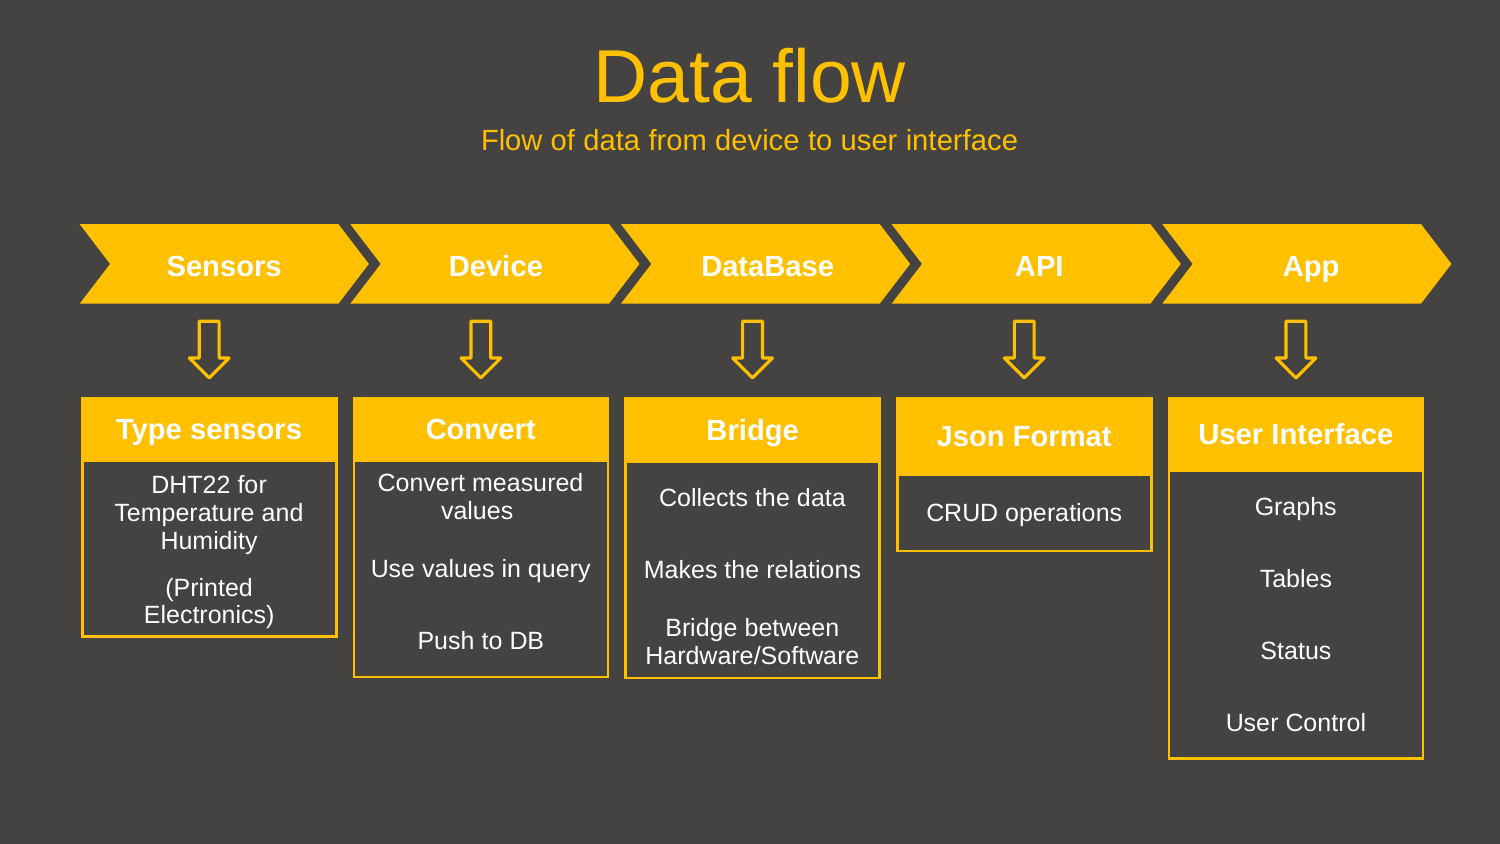

Data flow
Flow of data from device to user interface

Sensors
Device
DataBase
API
App

| Type sensors |
| --- |
| DHT22 for Temperature and Humidity |
| (Printed Electronics) |
| Convert |
| --- |
| Convert measured values |
| Use values in query |
| Push to DB |
| Bridge |
| --- |
| Collects the data |
| Makes the relations |
| Bridge between Hardware/Software |
| Json Format |
| --- |
| CRUD operations |
| User Interface |
| --- |
| Graphs |
| Tables |
| Status |
| User Control |